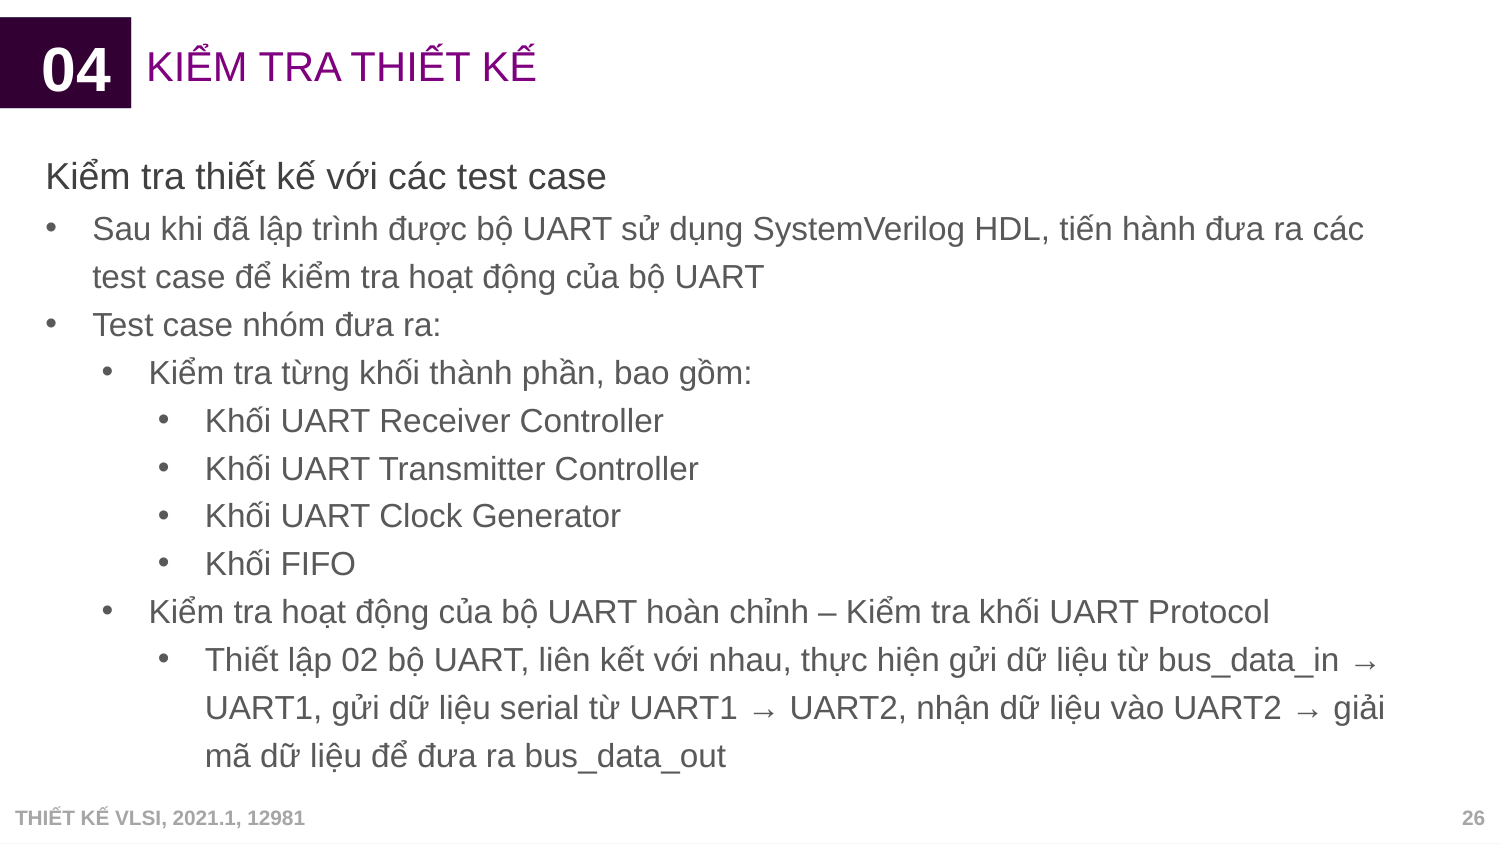

04

# KIỂM TRA THIẾT KẾ
Kiểm tra thiết kế với các test case
Sau khi đã lập trình được bộ UART sử dụng SystemVerilog HDL, tiến hành đưa ra các test case để kiểm tra hoạt động của bộ UART
Test case nhóm đưa ra:
Kiểm tra từng khối thành phần, bao gồm:
Khối UART Receiver Controller
Khối UART Transmitter Controller
Khối UART Clock Generator
Khối FIFO
Kiểm tra hoạt động của bộ UART hoàn chỉnh – Kiểm tra khối UART Protocol
Thiết lập 02 bộ UART, liên kết với nhau, thực hiện gửi dữ liệu từ bus_data_in → UART1, gửi dữ liệu serial từ UART1 → UART2, nhận dữ liệu vào UART2 → giải mã dữ liệu để đưa ra bus_data_out
26
THIẾT KẾ VLSI, 2021.1, 12981